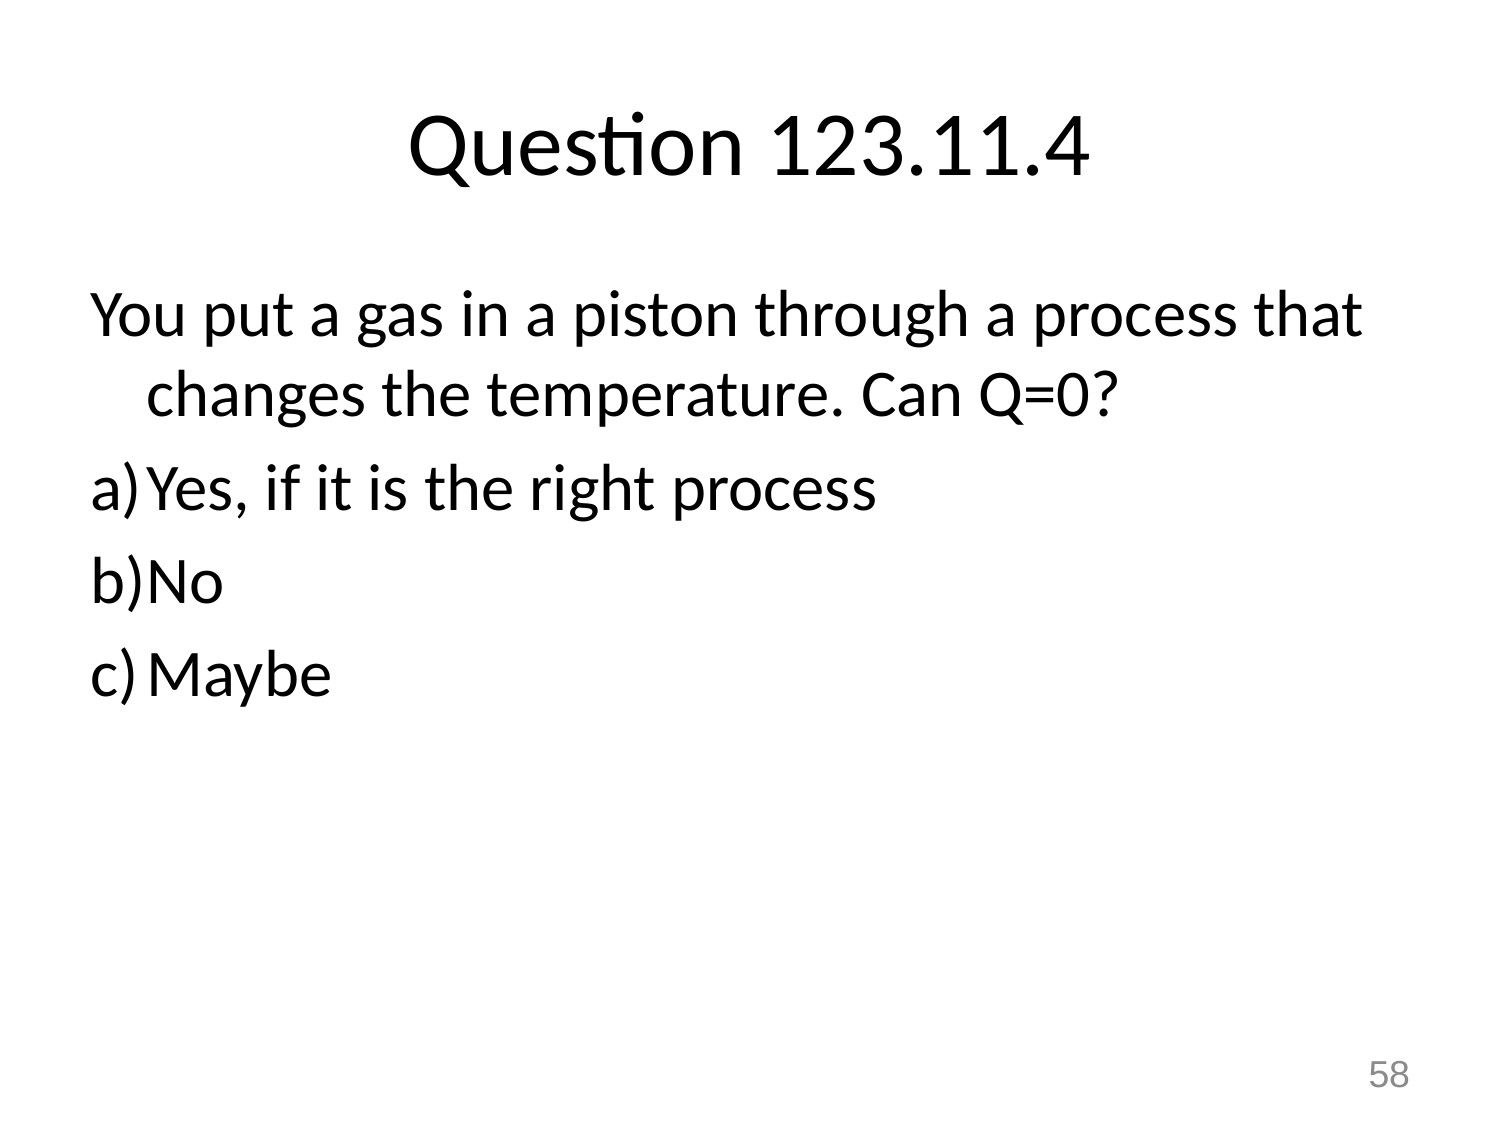

# Question 123.11.4
You put a gas in a piston through a process that changes the temperature. Can Q=0?
Yes, if it is the right process
No
Maybe
58